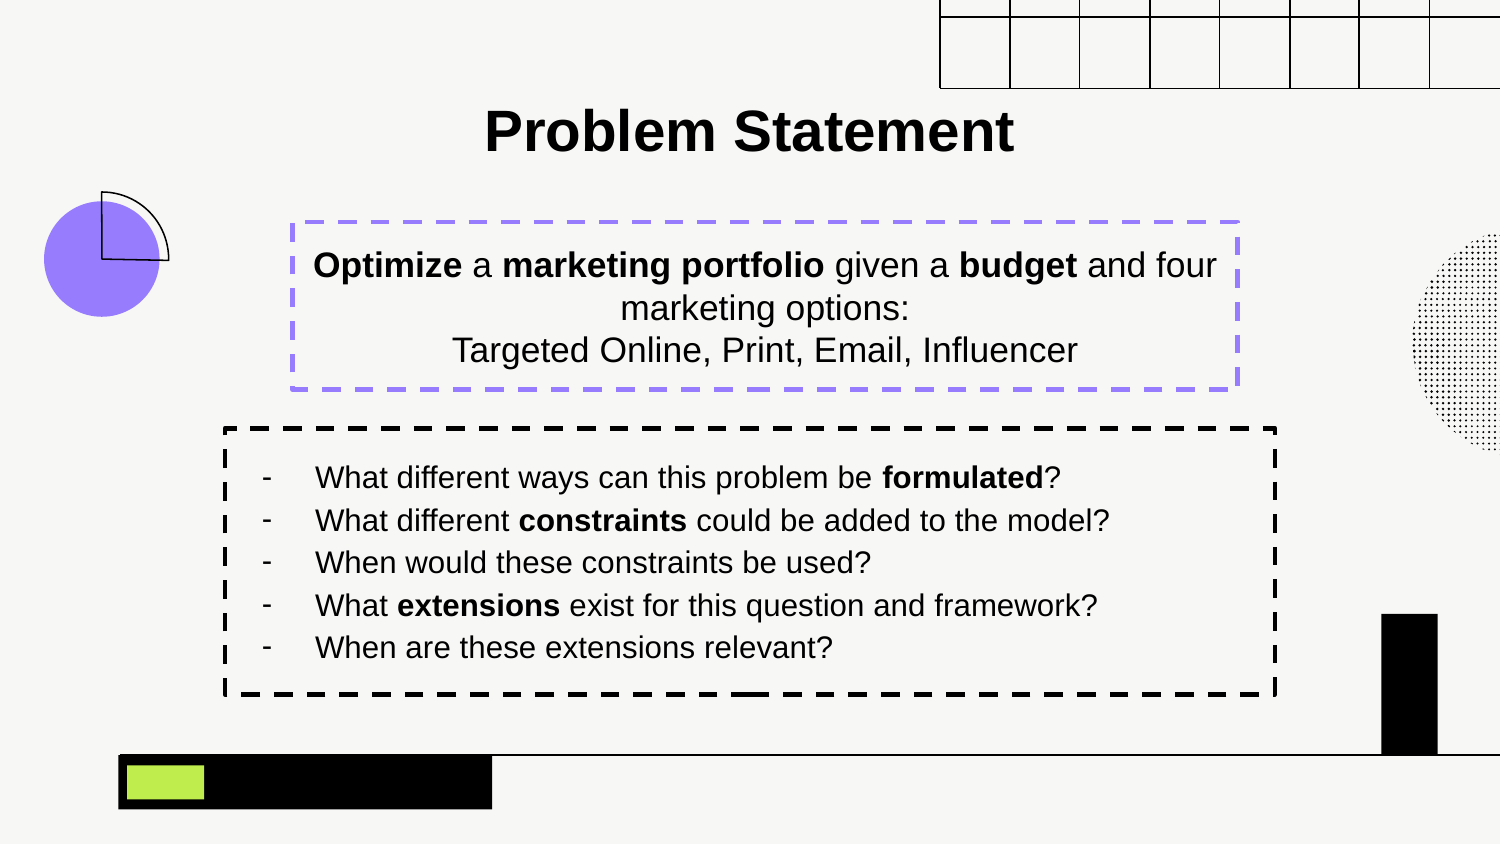

# Problem Statement

Optimize a marketing portfolio given a budget and four marketing options:
Targeted Online, Print, Email, Influencer
What different ways can this problem be formulated?

What different constraints could be added to the model?

When would these constraints be used?

What extensions exist for this question and framework?

When are these extensions relevant?